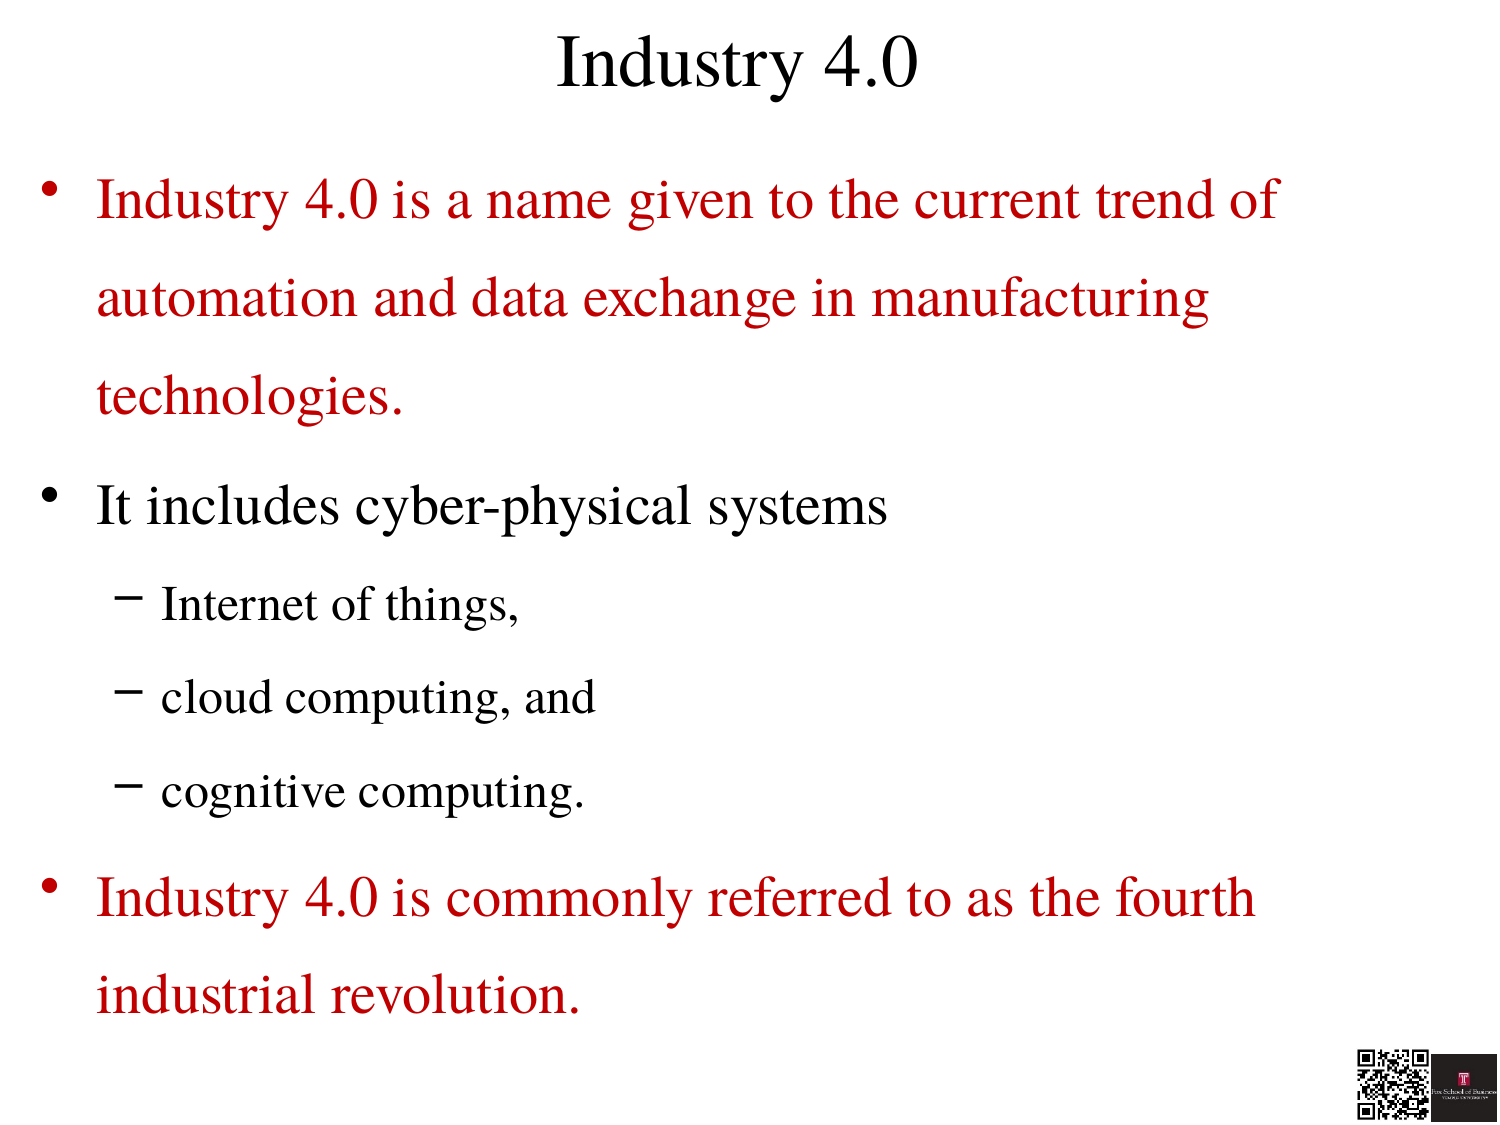

# Industry 4.0
Industry 4.0 is a name given to the current trend of automation and data exchange in manufacturing technologies.
It includes cyber-physical systems
Internet of things,
cloud computing, and
cognitive computing.
Industry 4.0 is commonly referred to as the fourth industrial revolution.